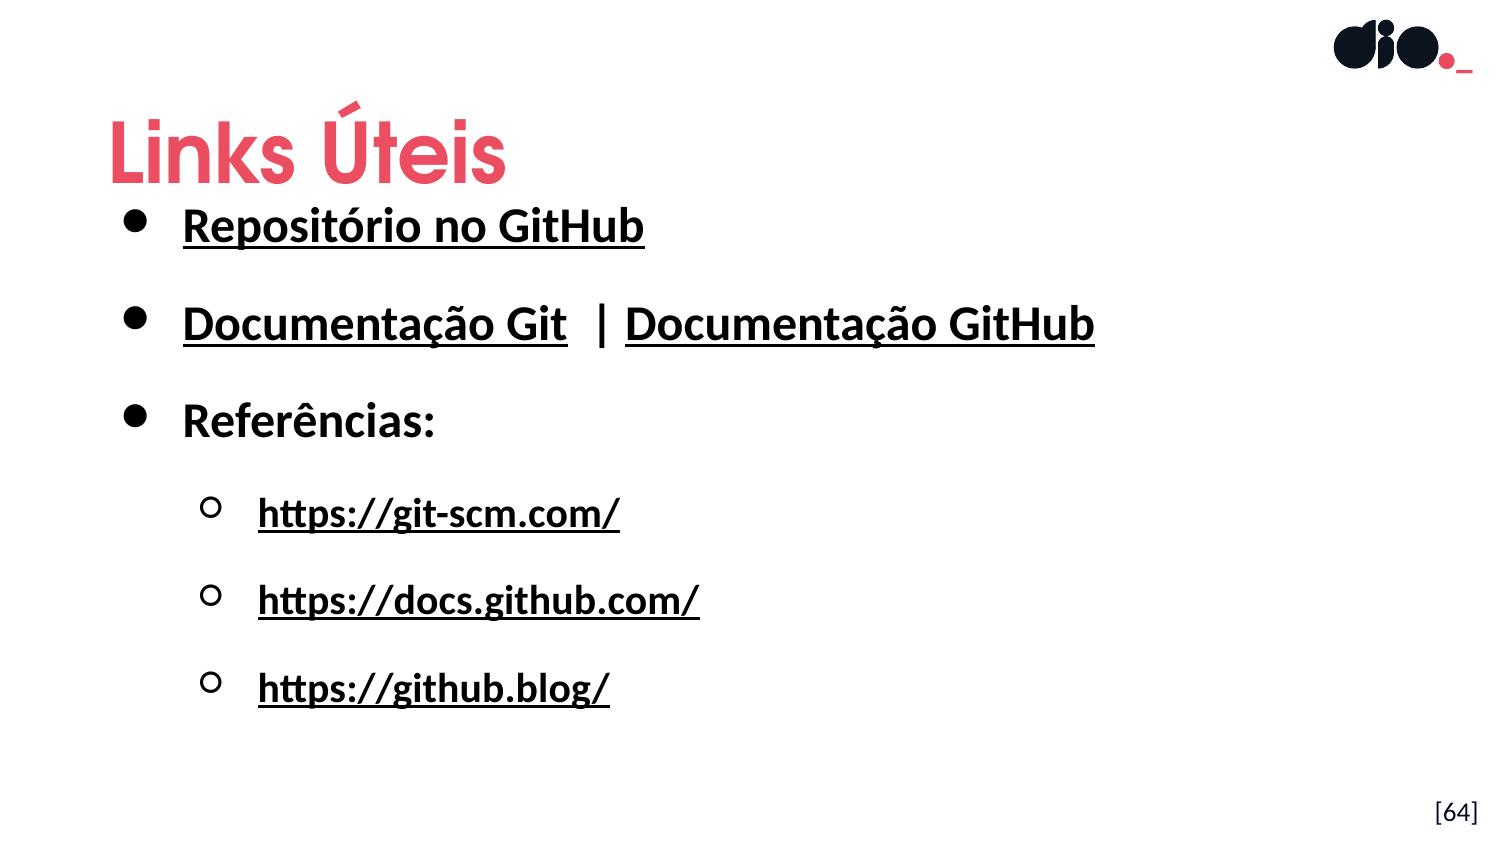

Links Úteis
Repositório no GitHub
Documentação Git  | Documentação GitHub
Referências:
https://git-scm.com/
https://docs.github.com/
https://github.blog/
[64]